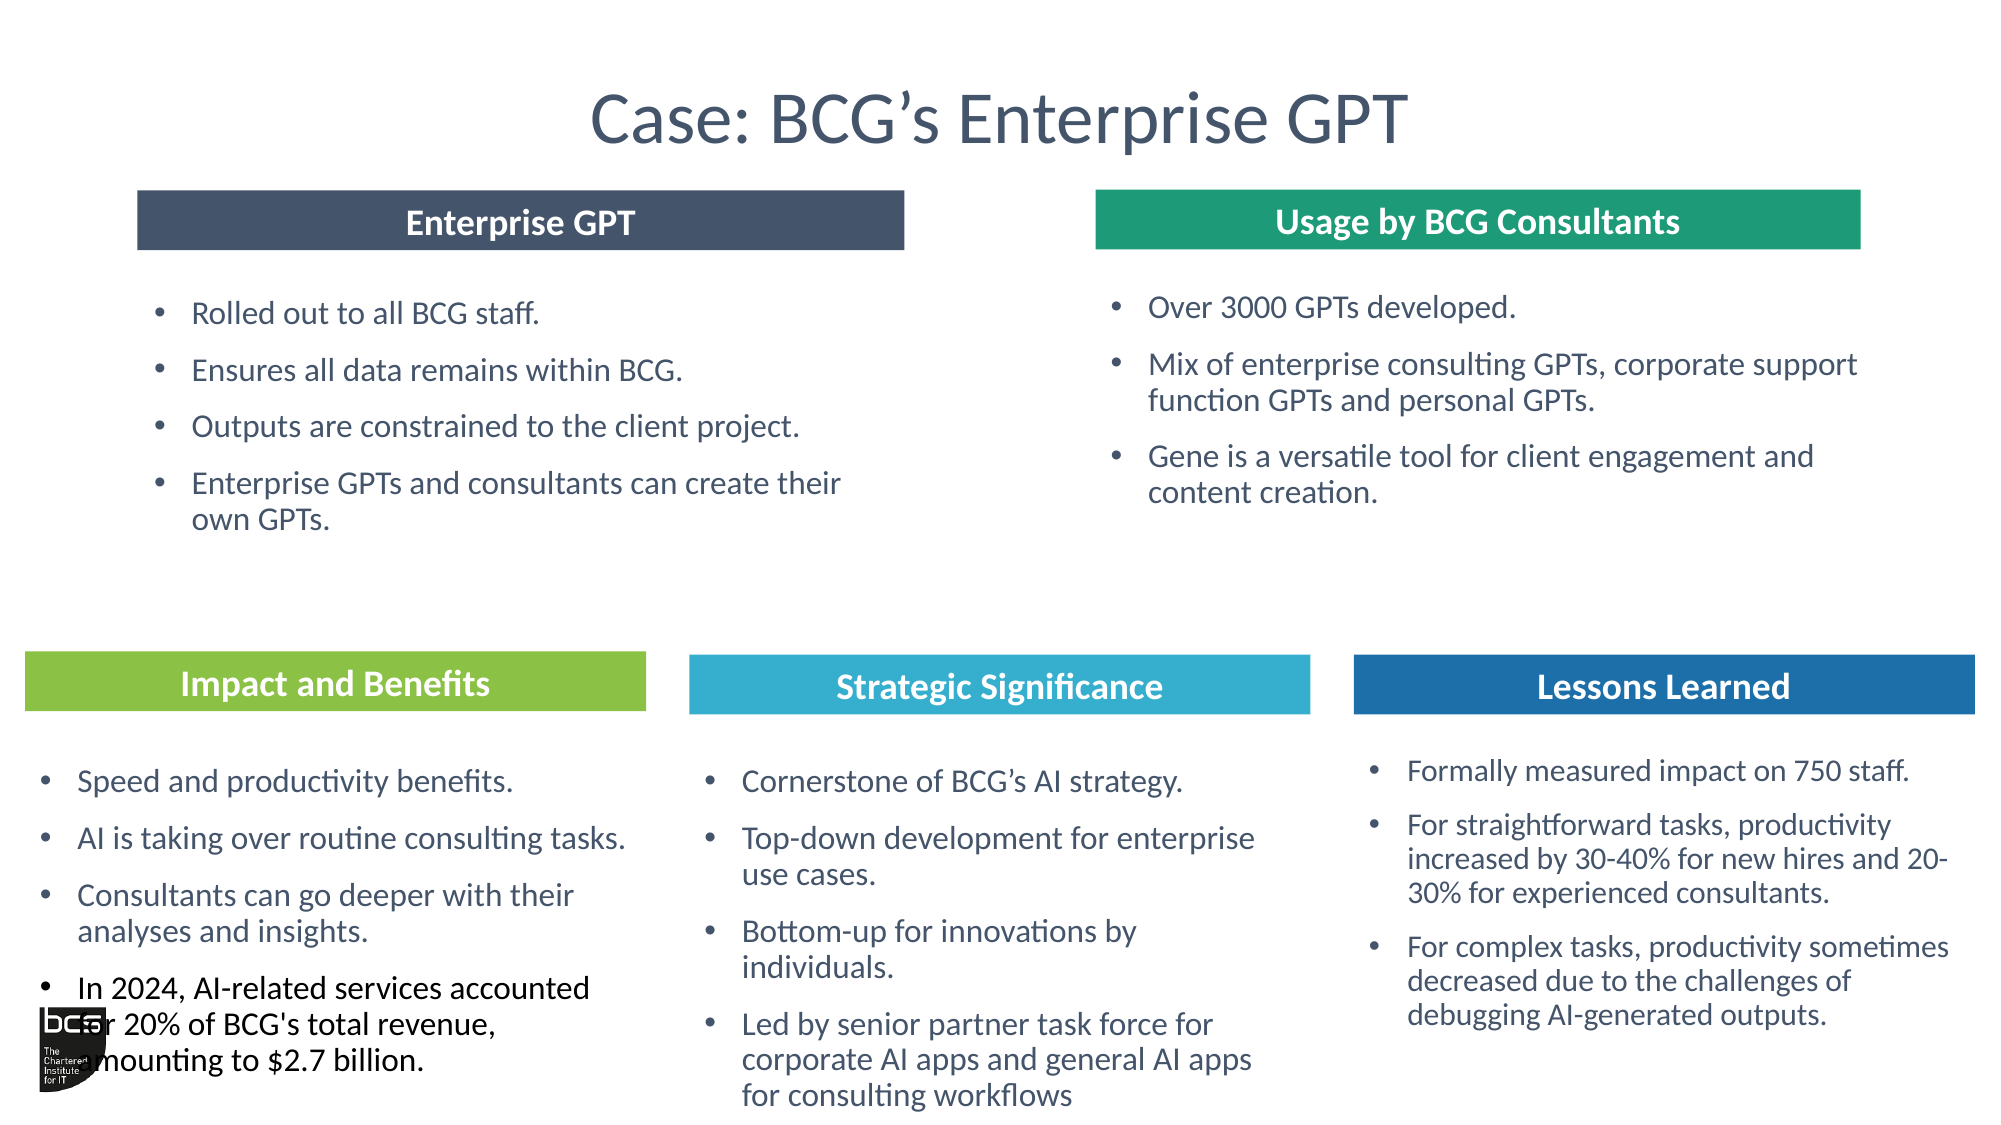

# Case: BCG’s Enterprise GPT
Usage by BCG Consultants
Enterprise GPT
Over 3000 GPTs developed.
Mix of enterprise consulting GPTs, corporate support function GPTs and personal GPTs.
Gene is a versatile tool for client engagement and content creation.
Rolled out to all BCG staff.
Ensures all data remains within BCG.
Outputs are constrained to the client project.
Enterprise GPTs and consultants can create their own GPTs.
Impact and Benefits
Strategic Significance
Lessons Learned
Formally measured impact on 750 staff.
For straightforward tasks, productivity increased by 30-40% for new hires and 20-30% for experienced consultants.
For complex tasks, productivity sometimes decreased due to the challenges of debugging AI-generated outputs.
Speed and productivity benefits.
AI is taking over routine consulting tasks.
Consultants can go deeper with their analyses and insights.
In 2024, AI-related services accounted for 20% of BCG's total revenue, amounting to $2.7 billion.

Cornerstone of BCG’s AI strategy.
Top-down development for enterprise use cases.
Bottom-up for innovations by individuals.
Led by senior partner task force for corporate AI apps and general AI apps for consulting workflows